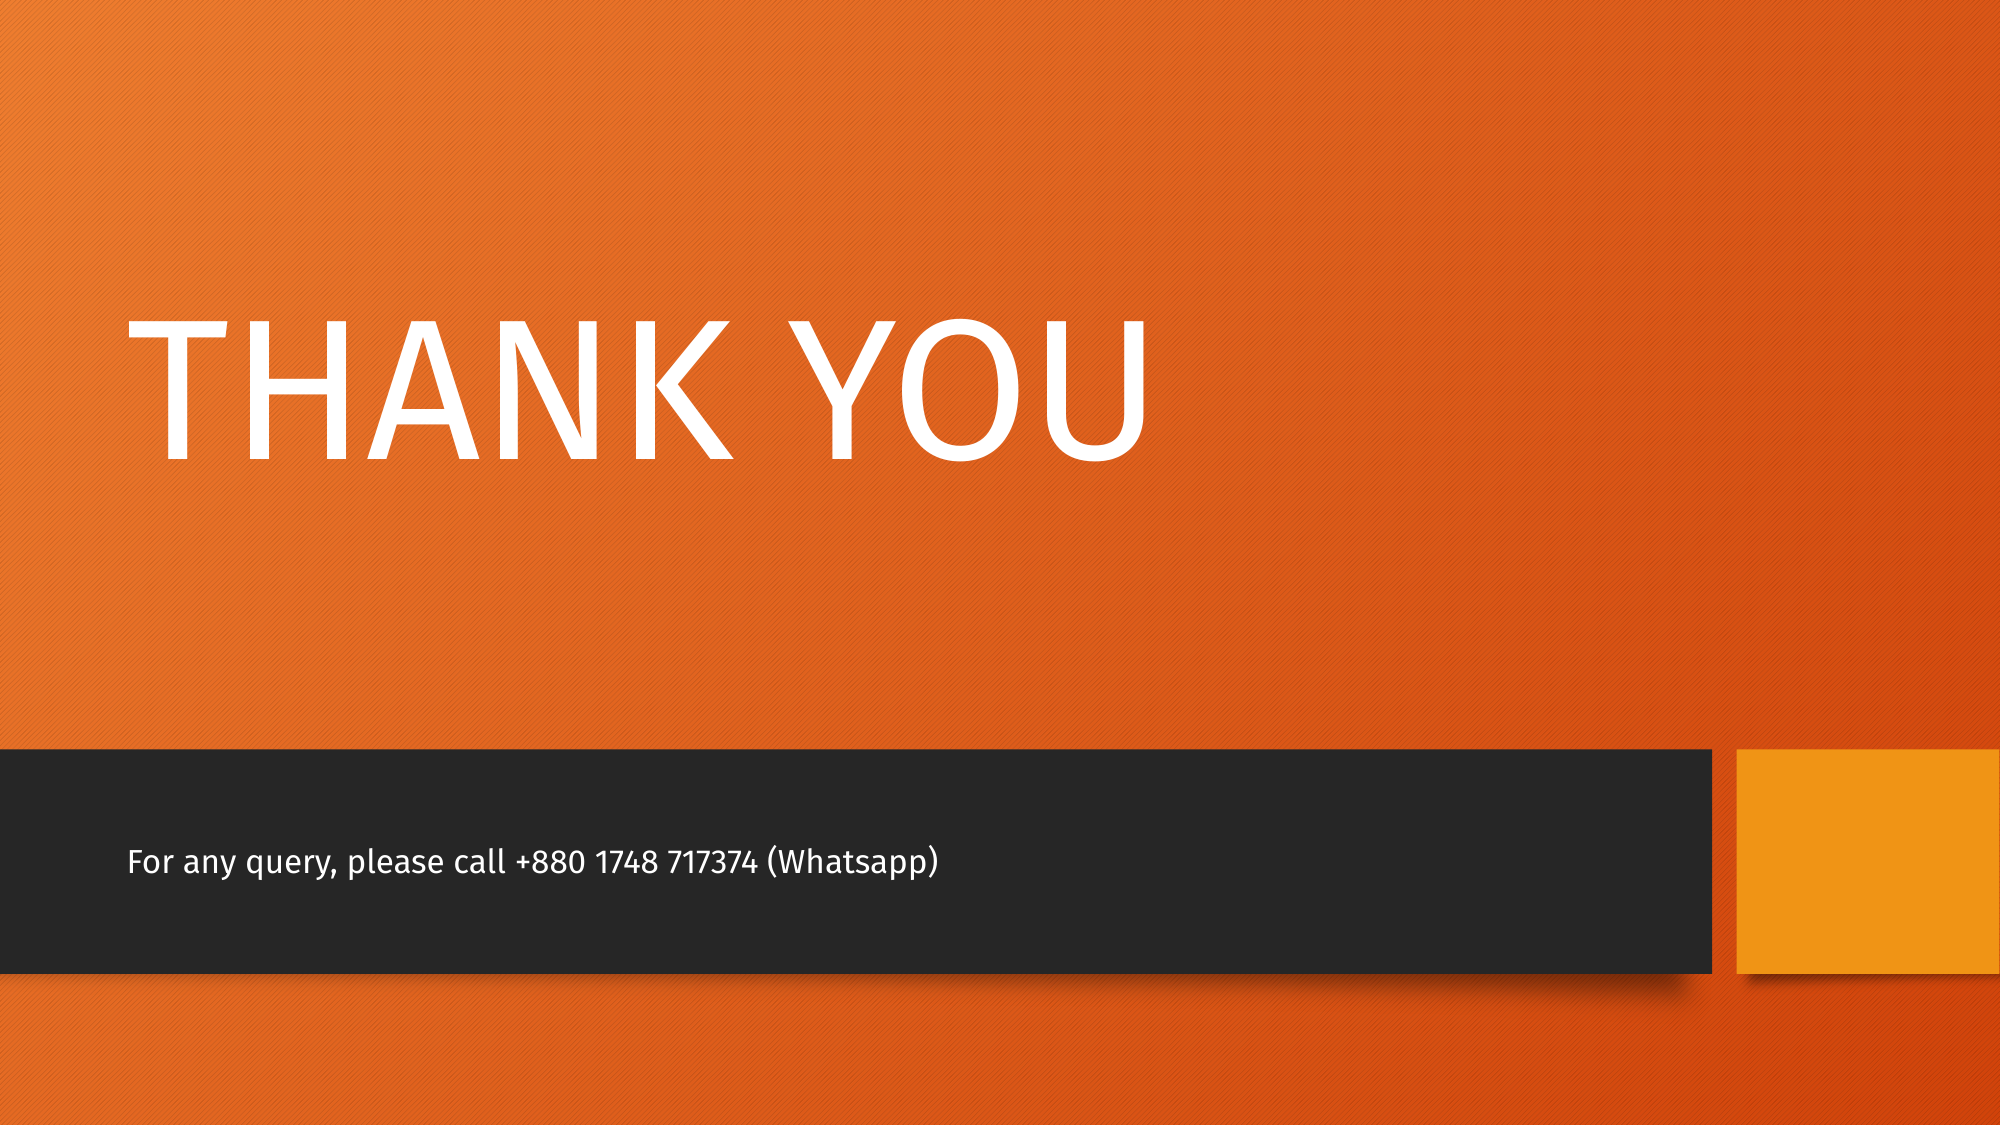

# THANK YOU
For any query, please call +880 1748 717374 (Whatsapp)